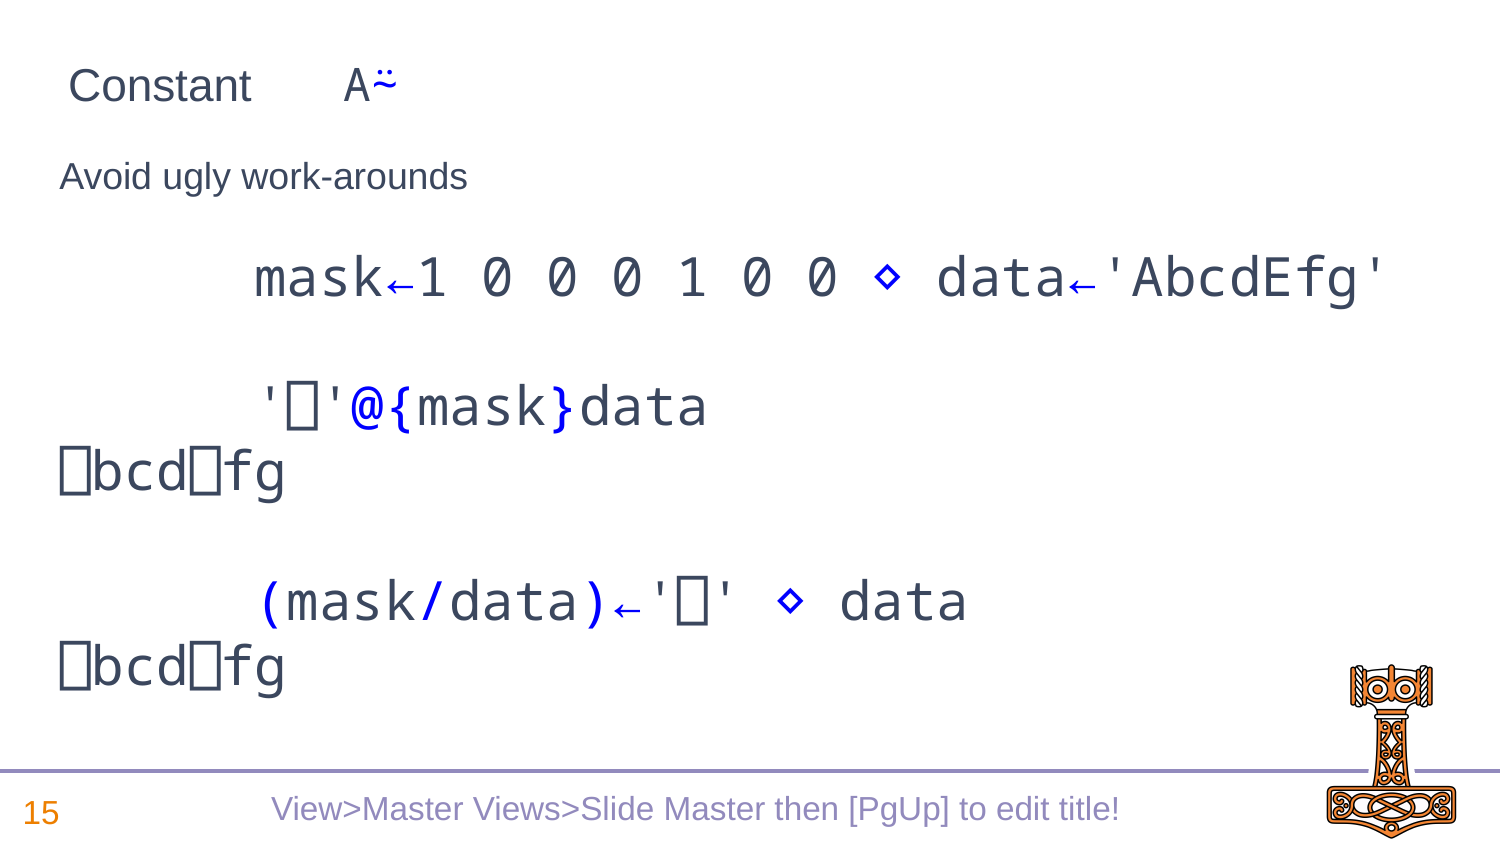

Constant	A⍨
Avoid ugly work-arounds

      mask←1 0 0 0 1 0 0 ⋄ data←'AbcdEfg'

      '⎕'@{mask}data
⎕bcd⎕fg

      (mask/data)←'⎕' ⋄ data
⎕bcd⎕fg